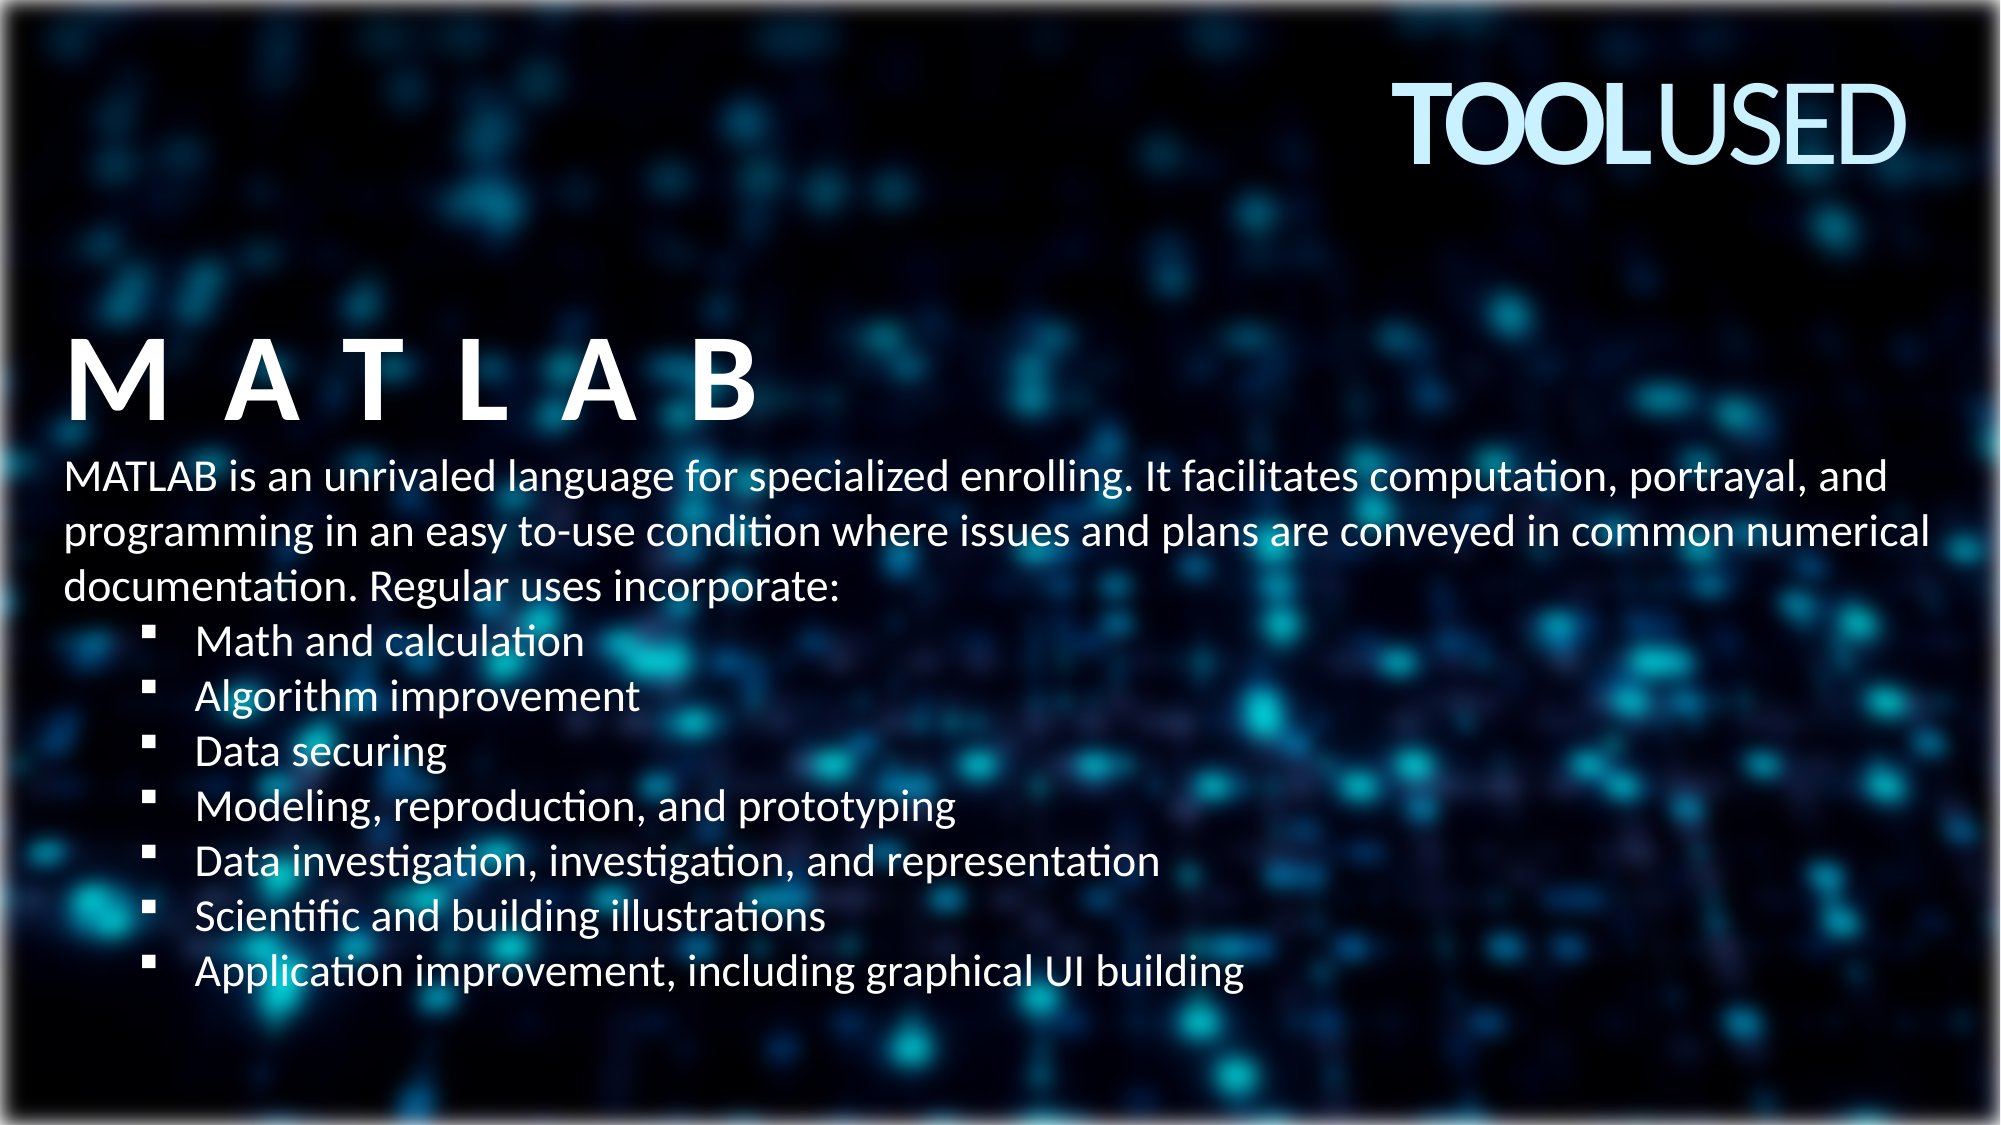

# TOOLUSED
MATLAB
MATLAB is an unrivaled language for specialized enrolling. It facilitates computation, portrayal, and programming in an easy to-use condition where issues and plans are conveyed in common numerical documentation. Regular uses incorporate:
Math and calculation
Algorithm improvement
Data securing
Modeling, reproduction, and prototyping
Data investigation, investigation, and representation
Scientific and building illustrations
Application improvement, including graphical UI building